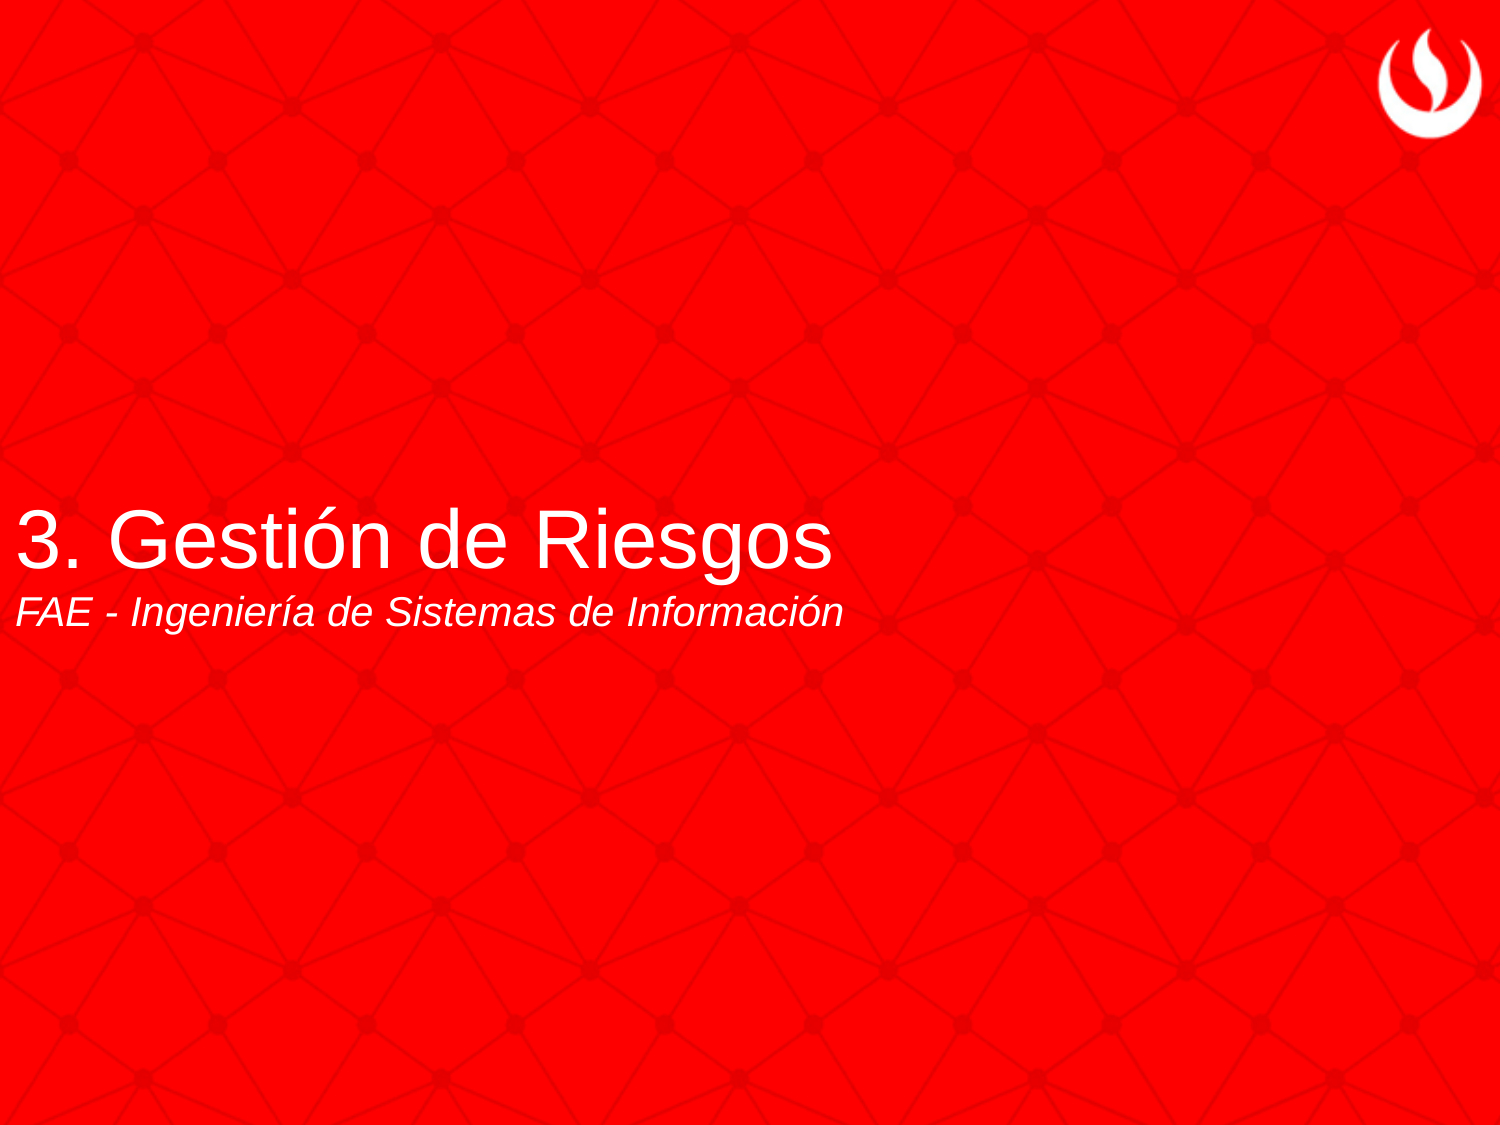

3. Gestión de Riesgos
FAE - Ingeniería de Sistemas de Información